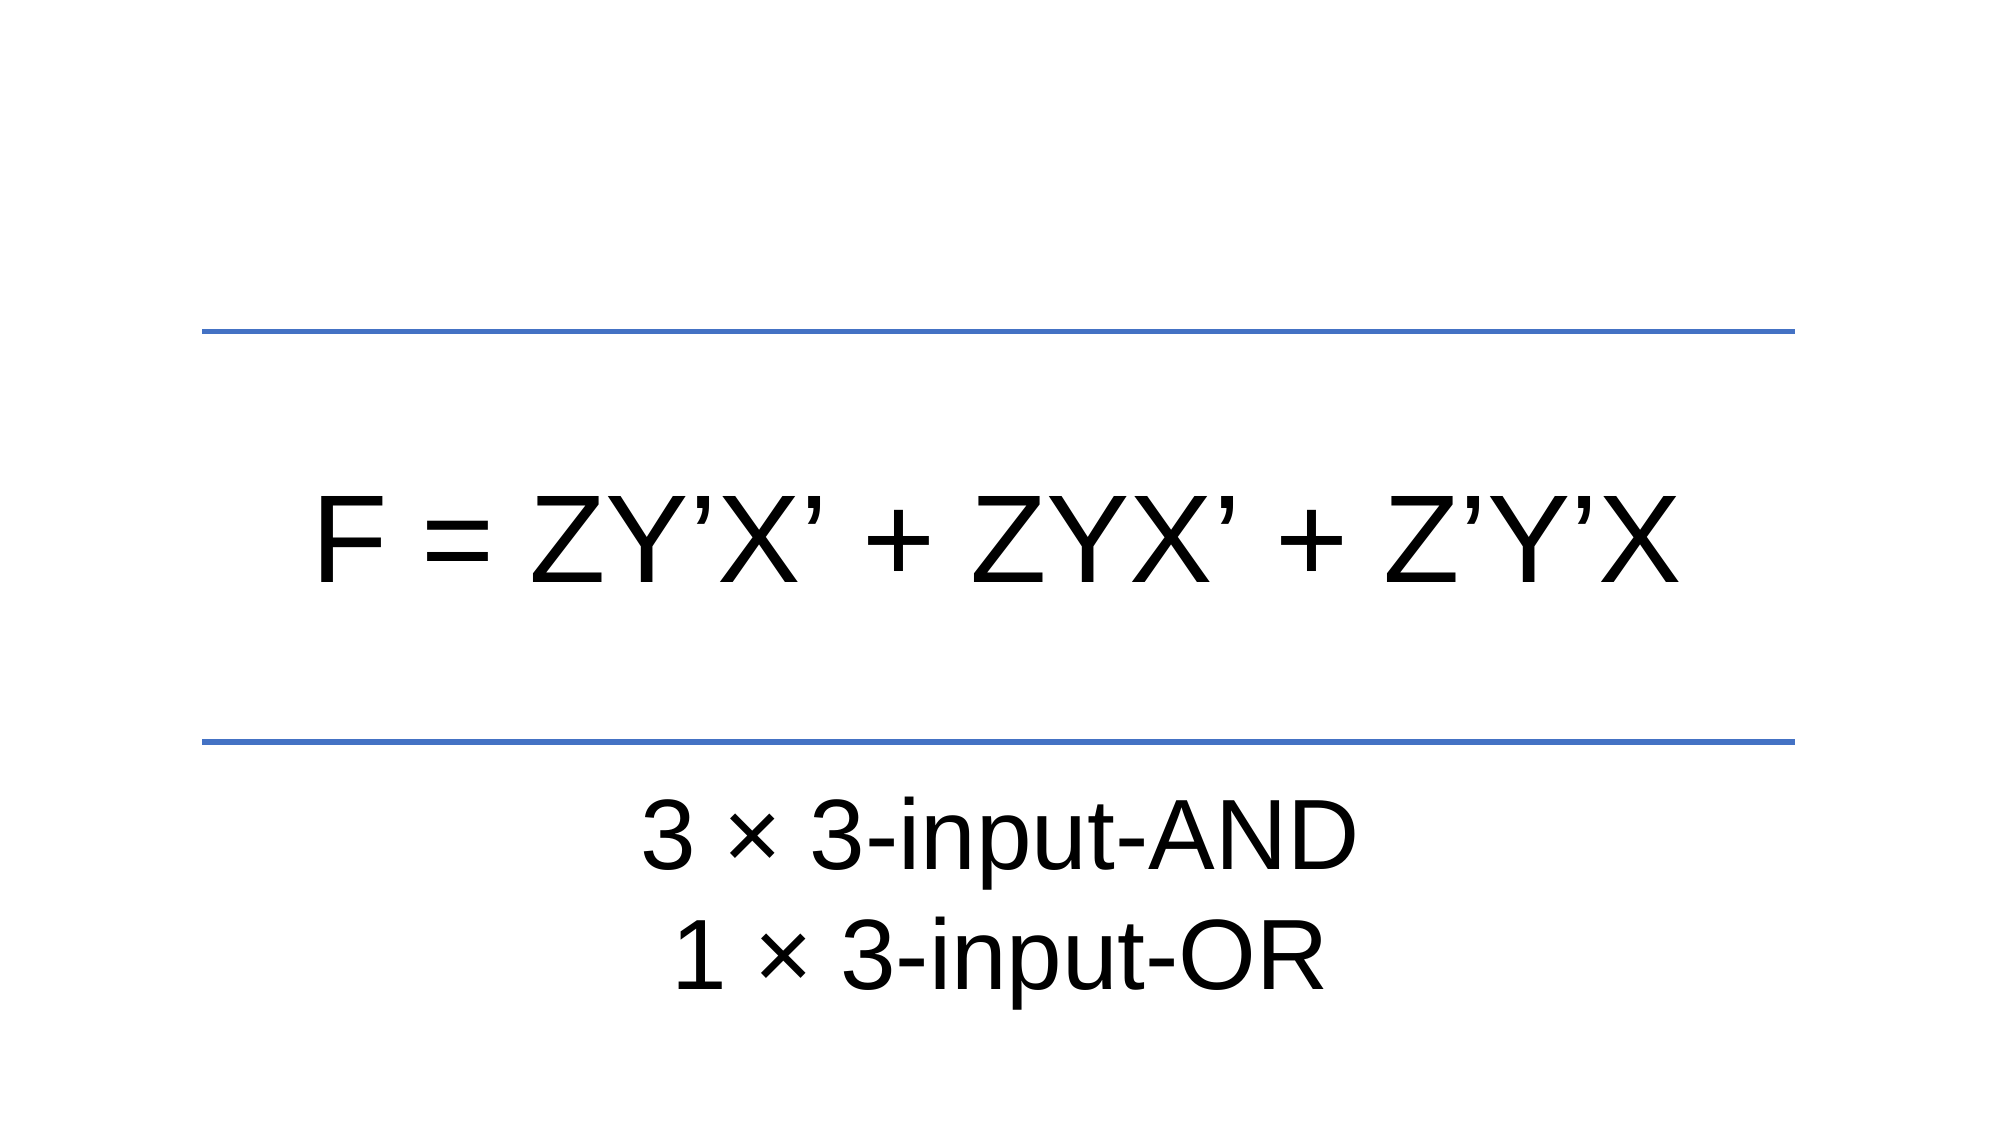

F = zy’x’ + zyx’ + Z’y’x
3 × 3-input-and
1 × 3-input-OR